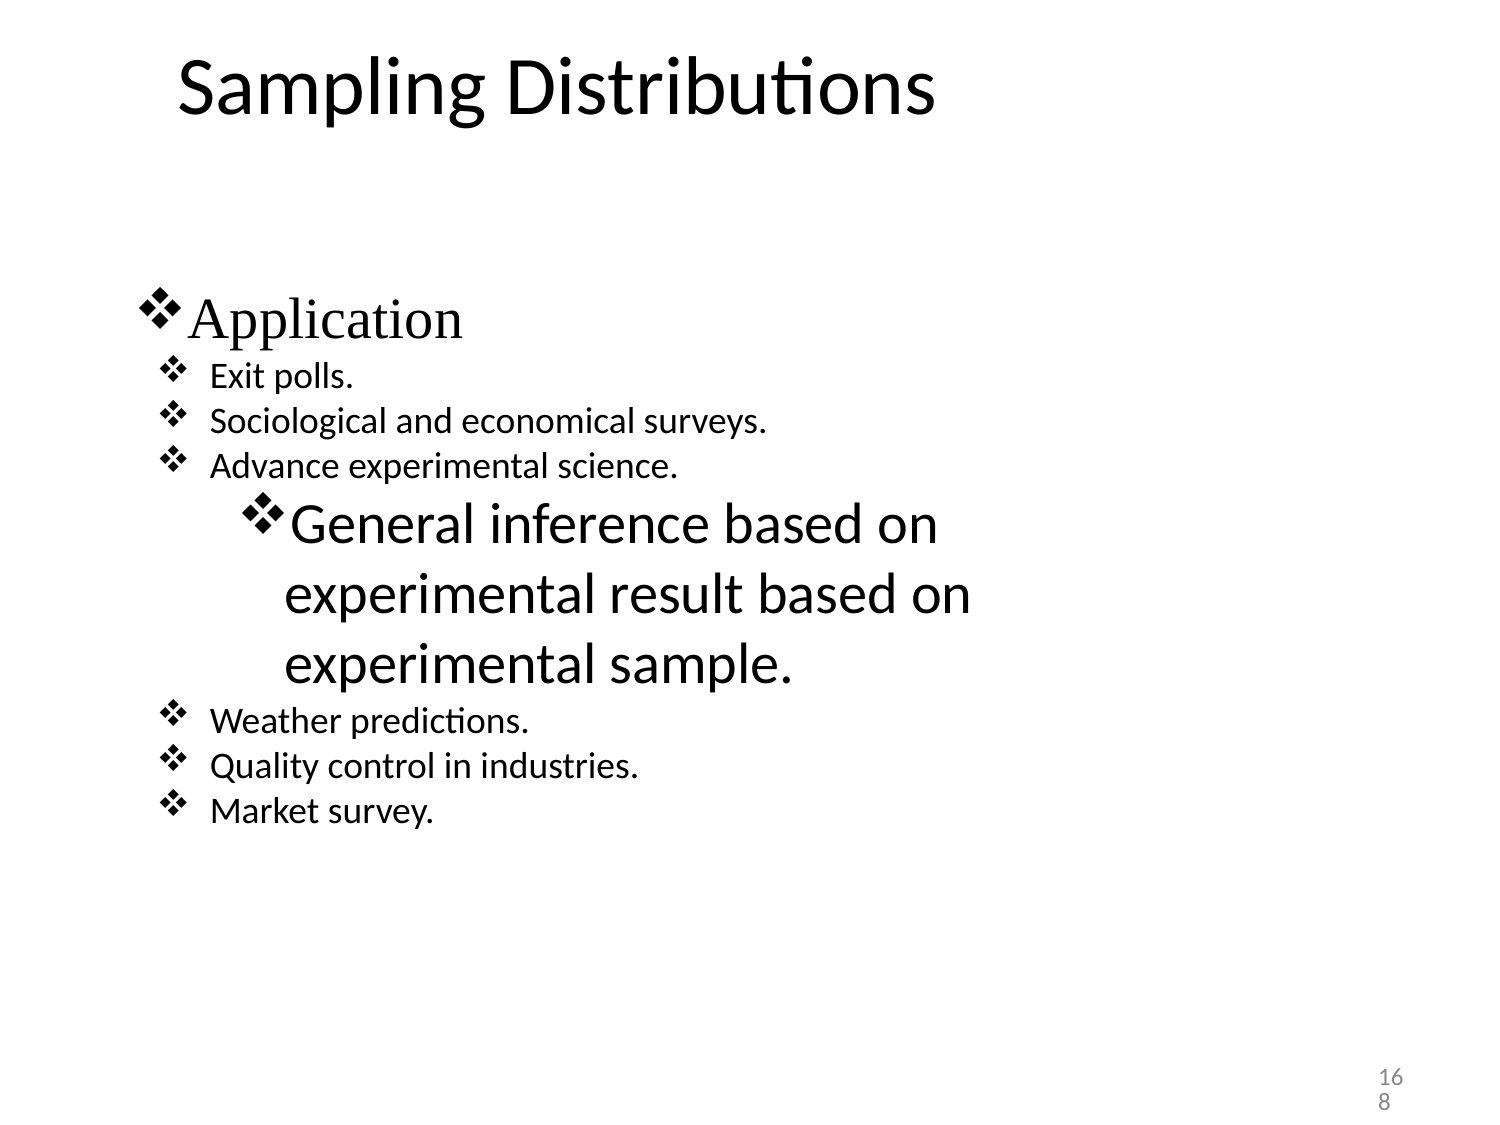

# Sampling Distributions
Application
Exit polls.
Sociological and economical surveys.
Advance experimental science.
General inference based on experimental result based on experimental sample.
Weather predictions.
Quality control in industries.
Market survey.

168